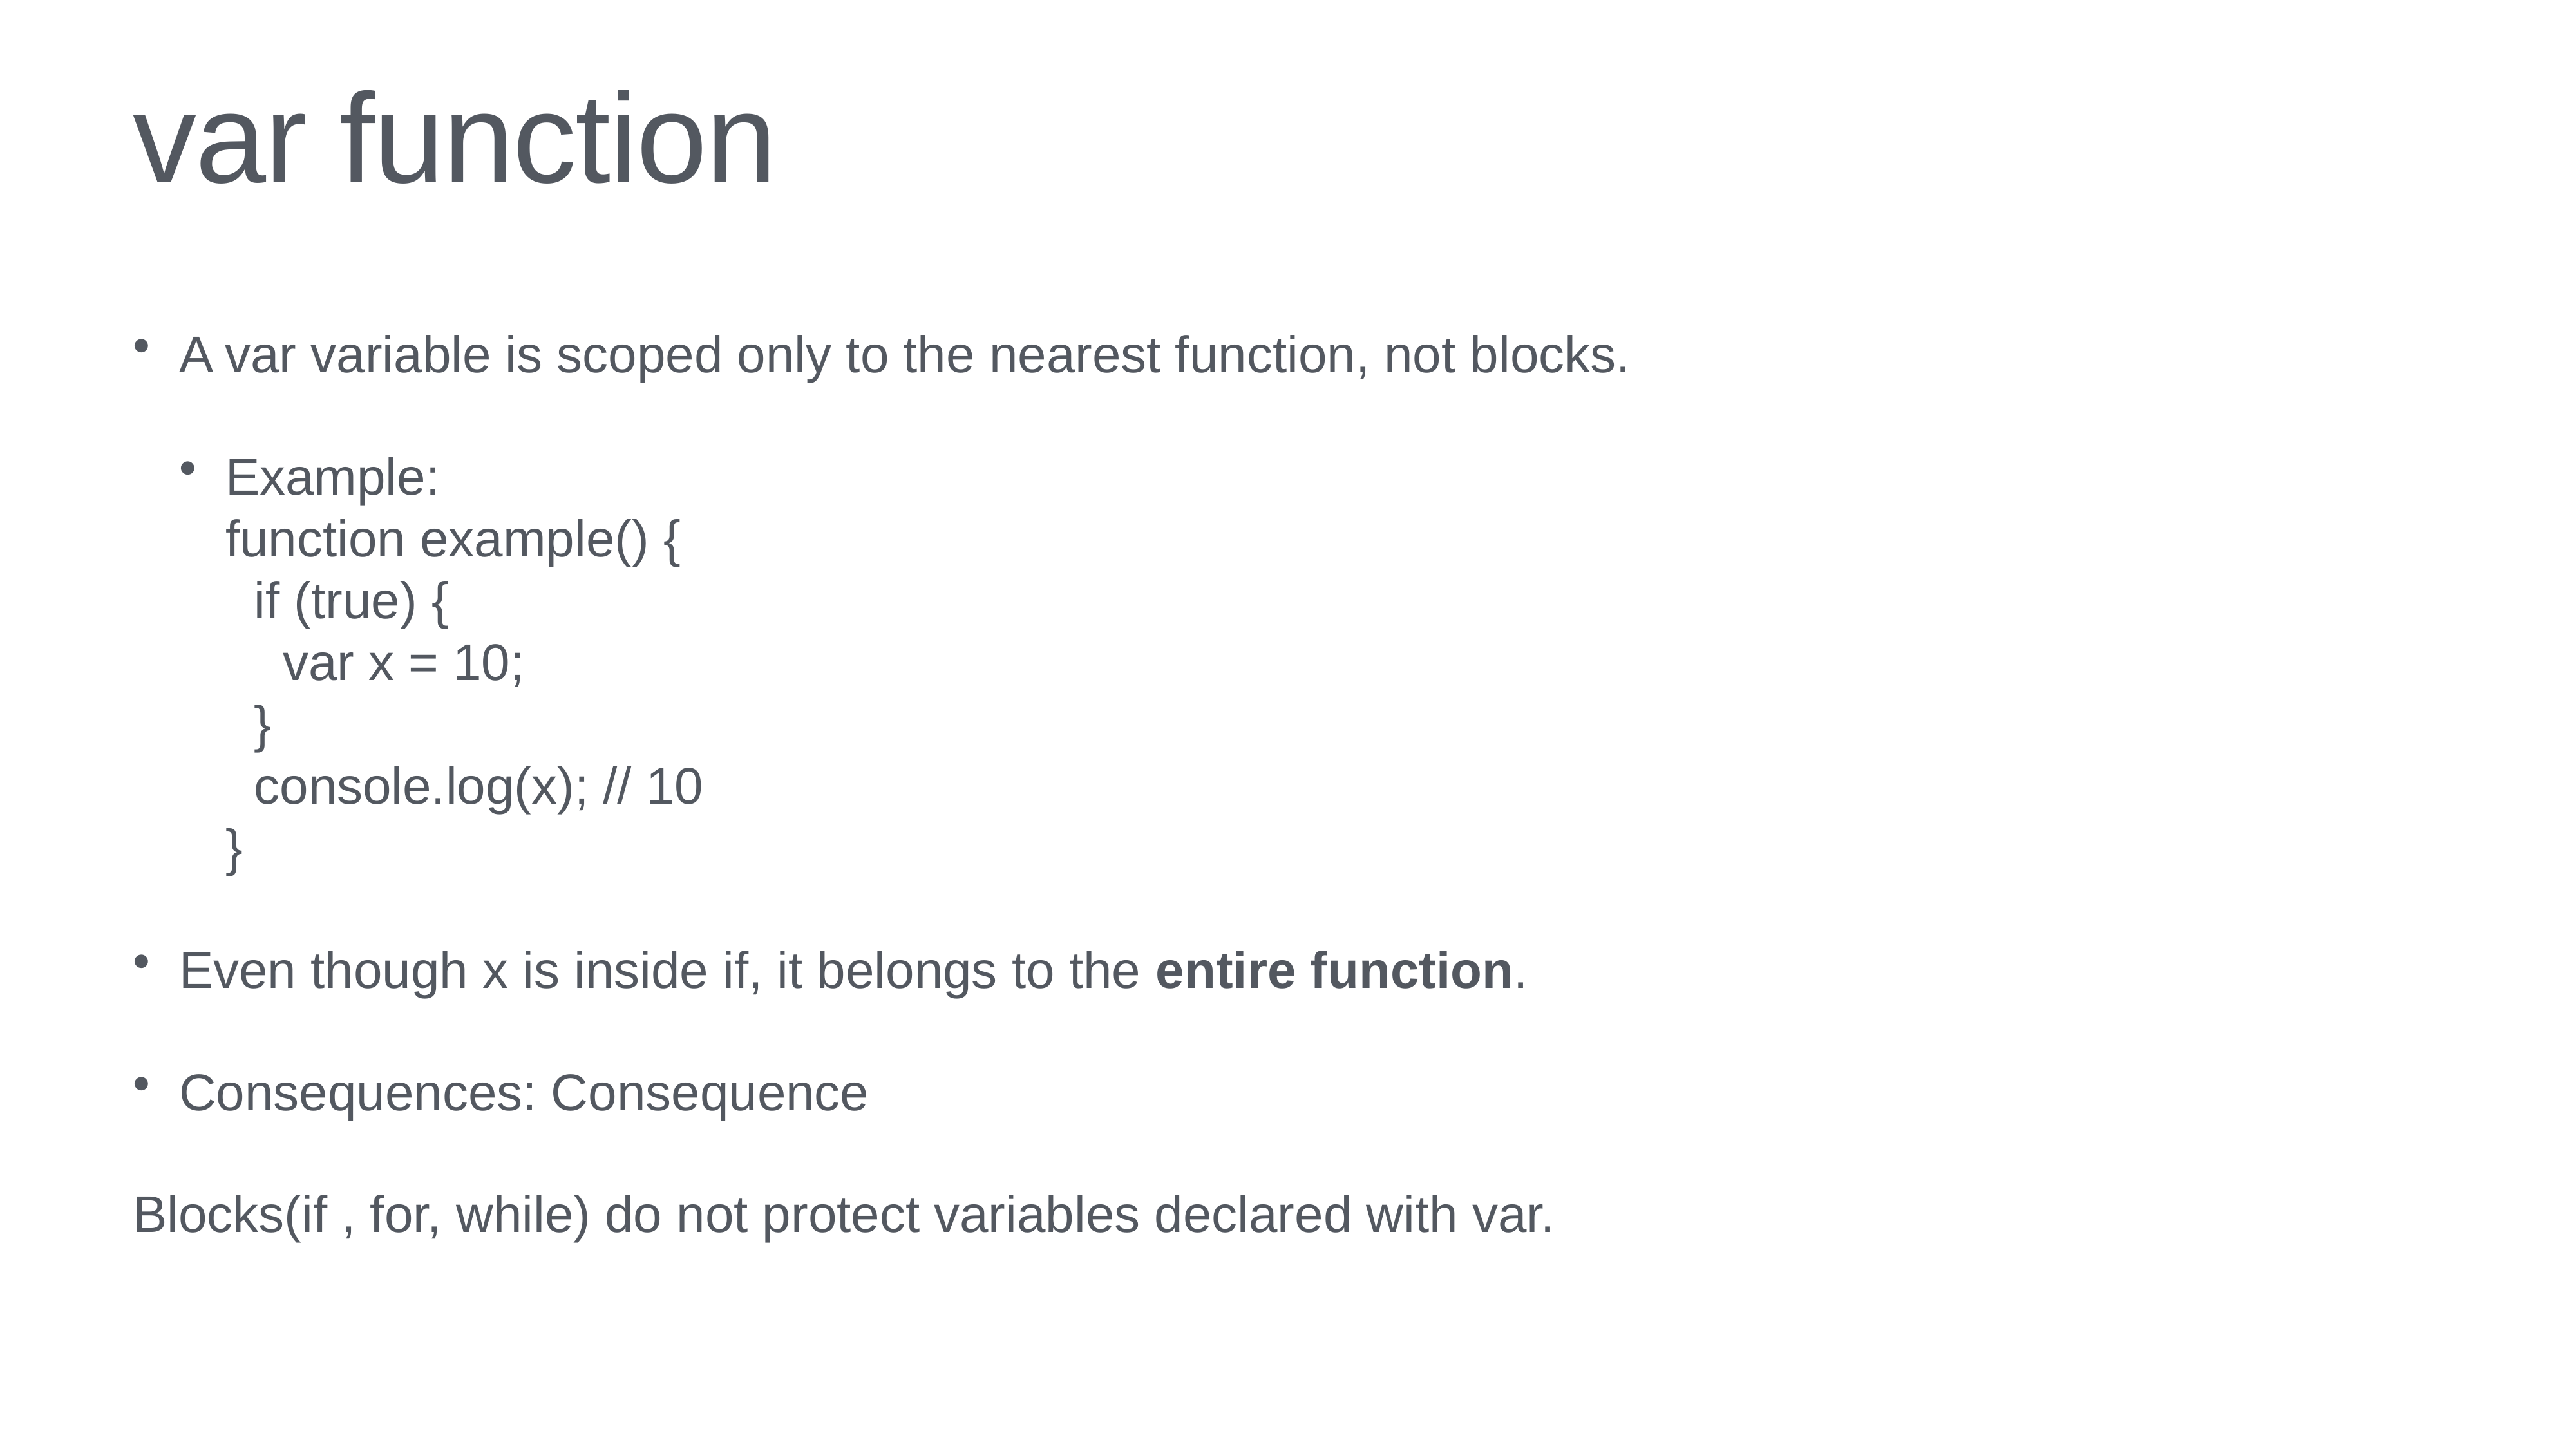

# var function
A var variable is scoped only to the nearest function, not blocks.
Example:
function example() {
  if (true) {
    var x = 10;
  }
  console.log(x); // 10
}
Even though x is inside if, it belongs to the entire function.
Consequences: Consequence
Blocks(if , for, while) do not protect variables declared with var.